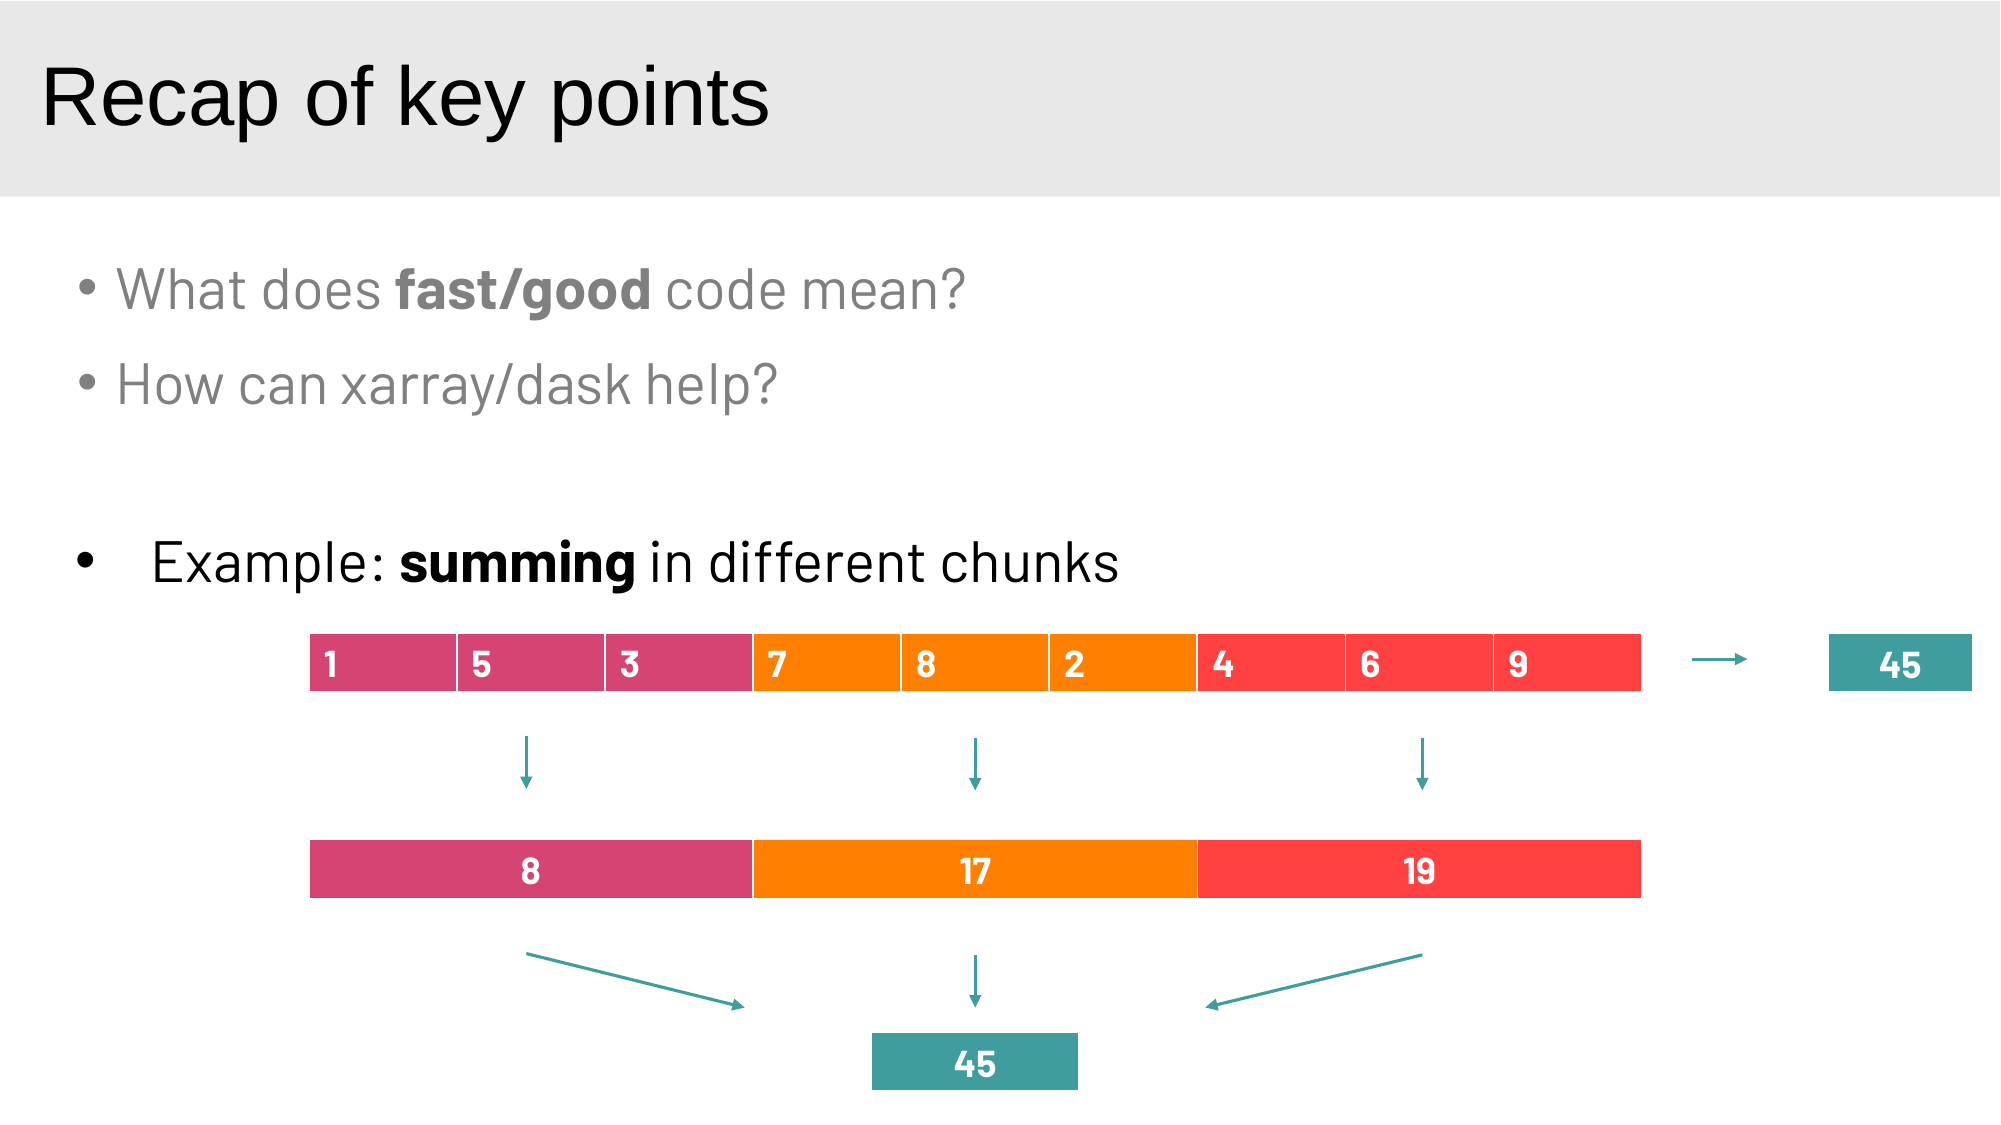

Recap of key points
What does fast/good code mean?
How can xarray/dask help?
Example: summing in different chunks
| 1 | 5 | 3 | 7 | 8 | 2 | 4 | 6 | 9 |
| --- | --- | --- | --- | --- | --- | --- | --- | --- |
| 45 |
| --- |
| 8 | 17 | 19 |
| --- | --- | --- |
| 45 |
| --- |